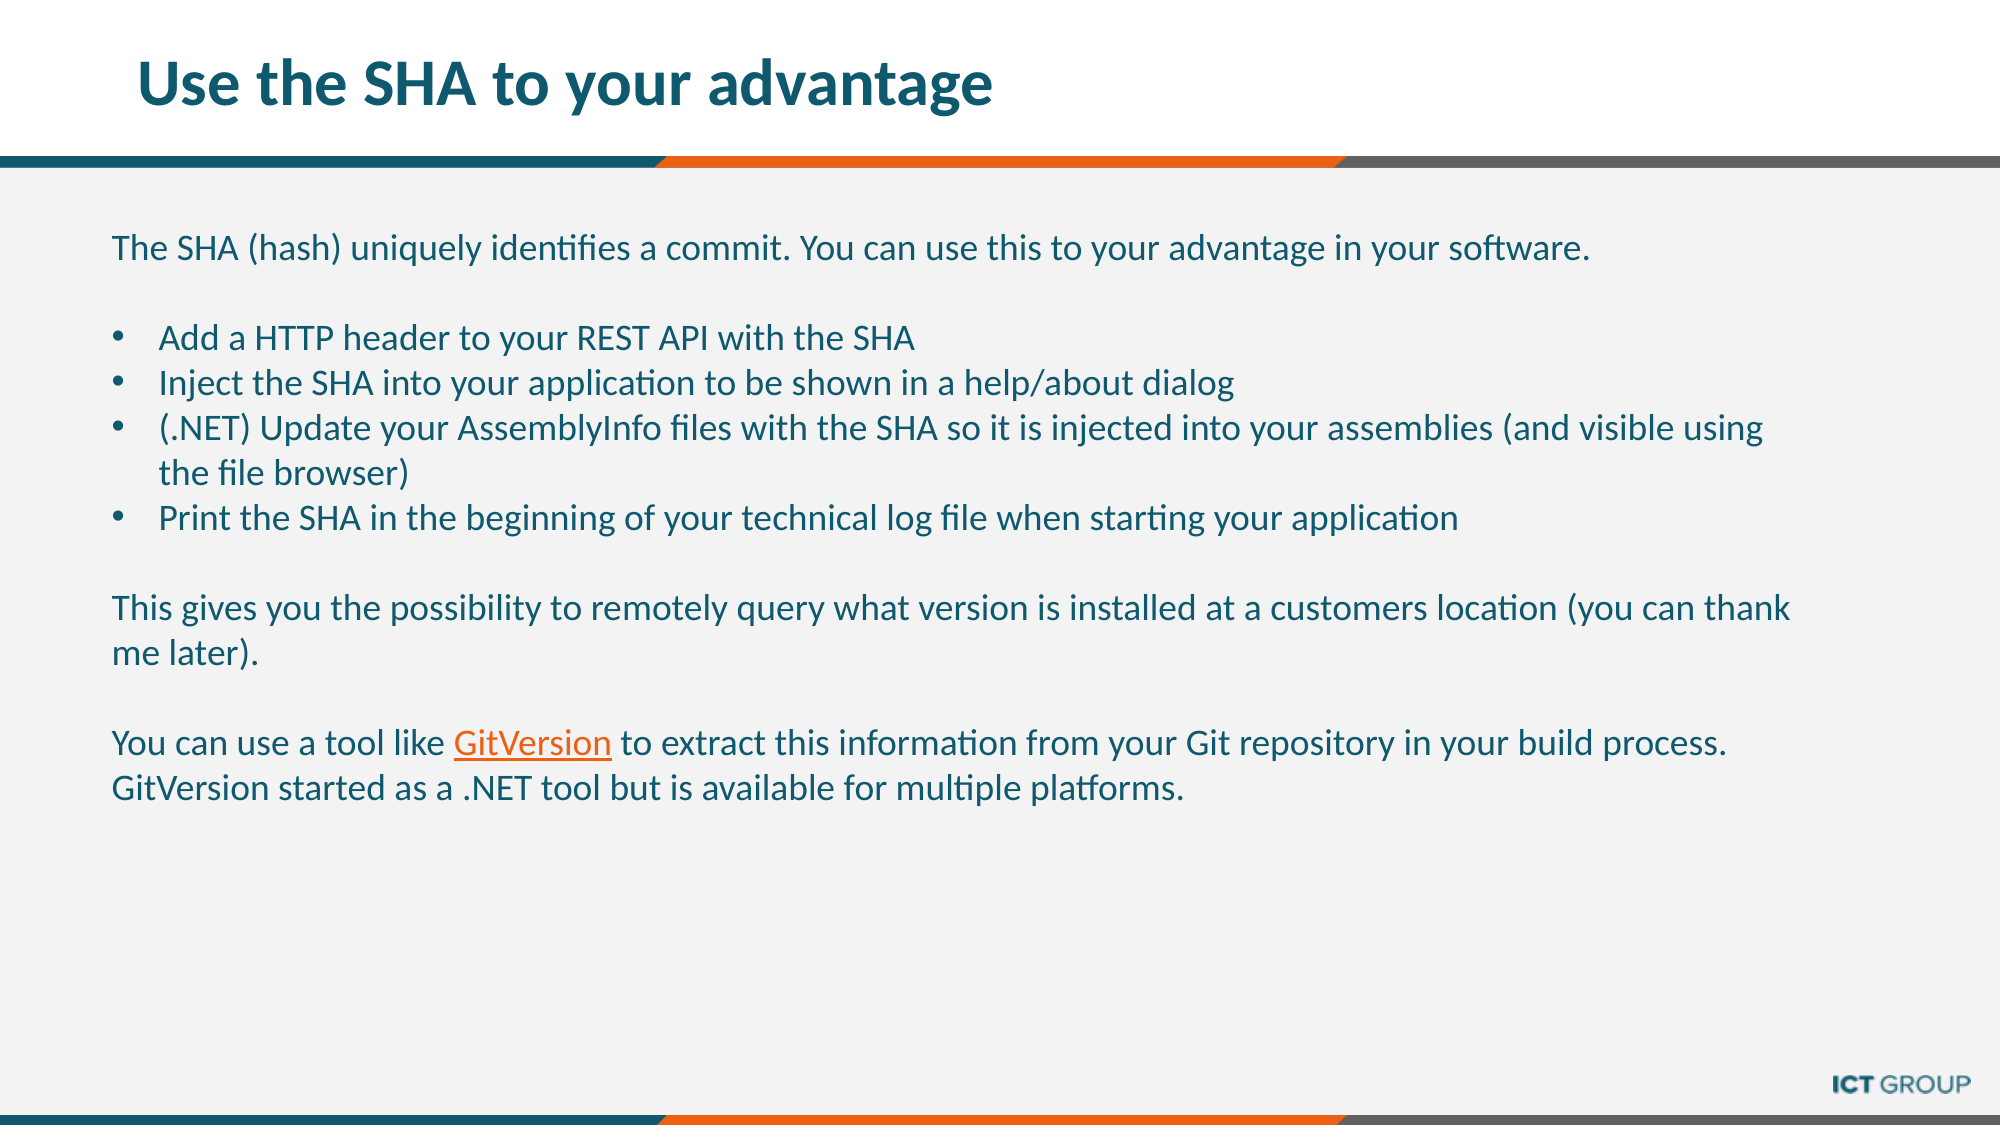

# Use the SHA to your advantage
The SHA (hash) uniquely identifies a commit. You can use this to your advantage in your software.

Add a HTTP header to your REST API with the SHA
Inject the SHA into your application to be shown in a help/about dialog
(.NET) Update your AssemblyInfo files with the SHA so it is injected into your assemblies (and visible using the file browser)
Print the SHA in the beginning of your technical log file when starting your application

This gives you the possibility to remotely query what version is installed at a customers location (you can thank me later).

You can use a tool like GitVersion to extract this information from your Git repository in your build process. GitVersion started as a .NET tool but is available for multiple platforms.